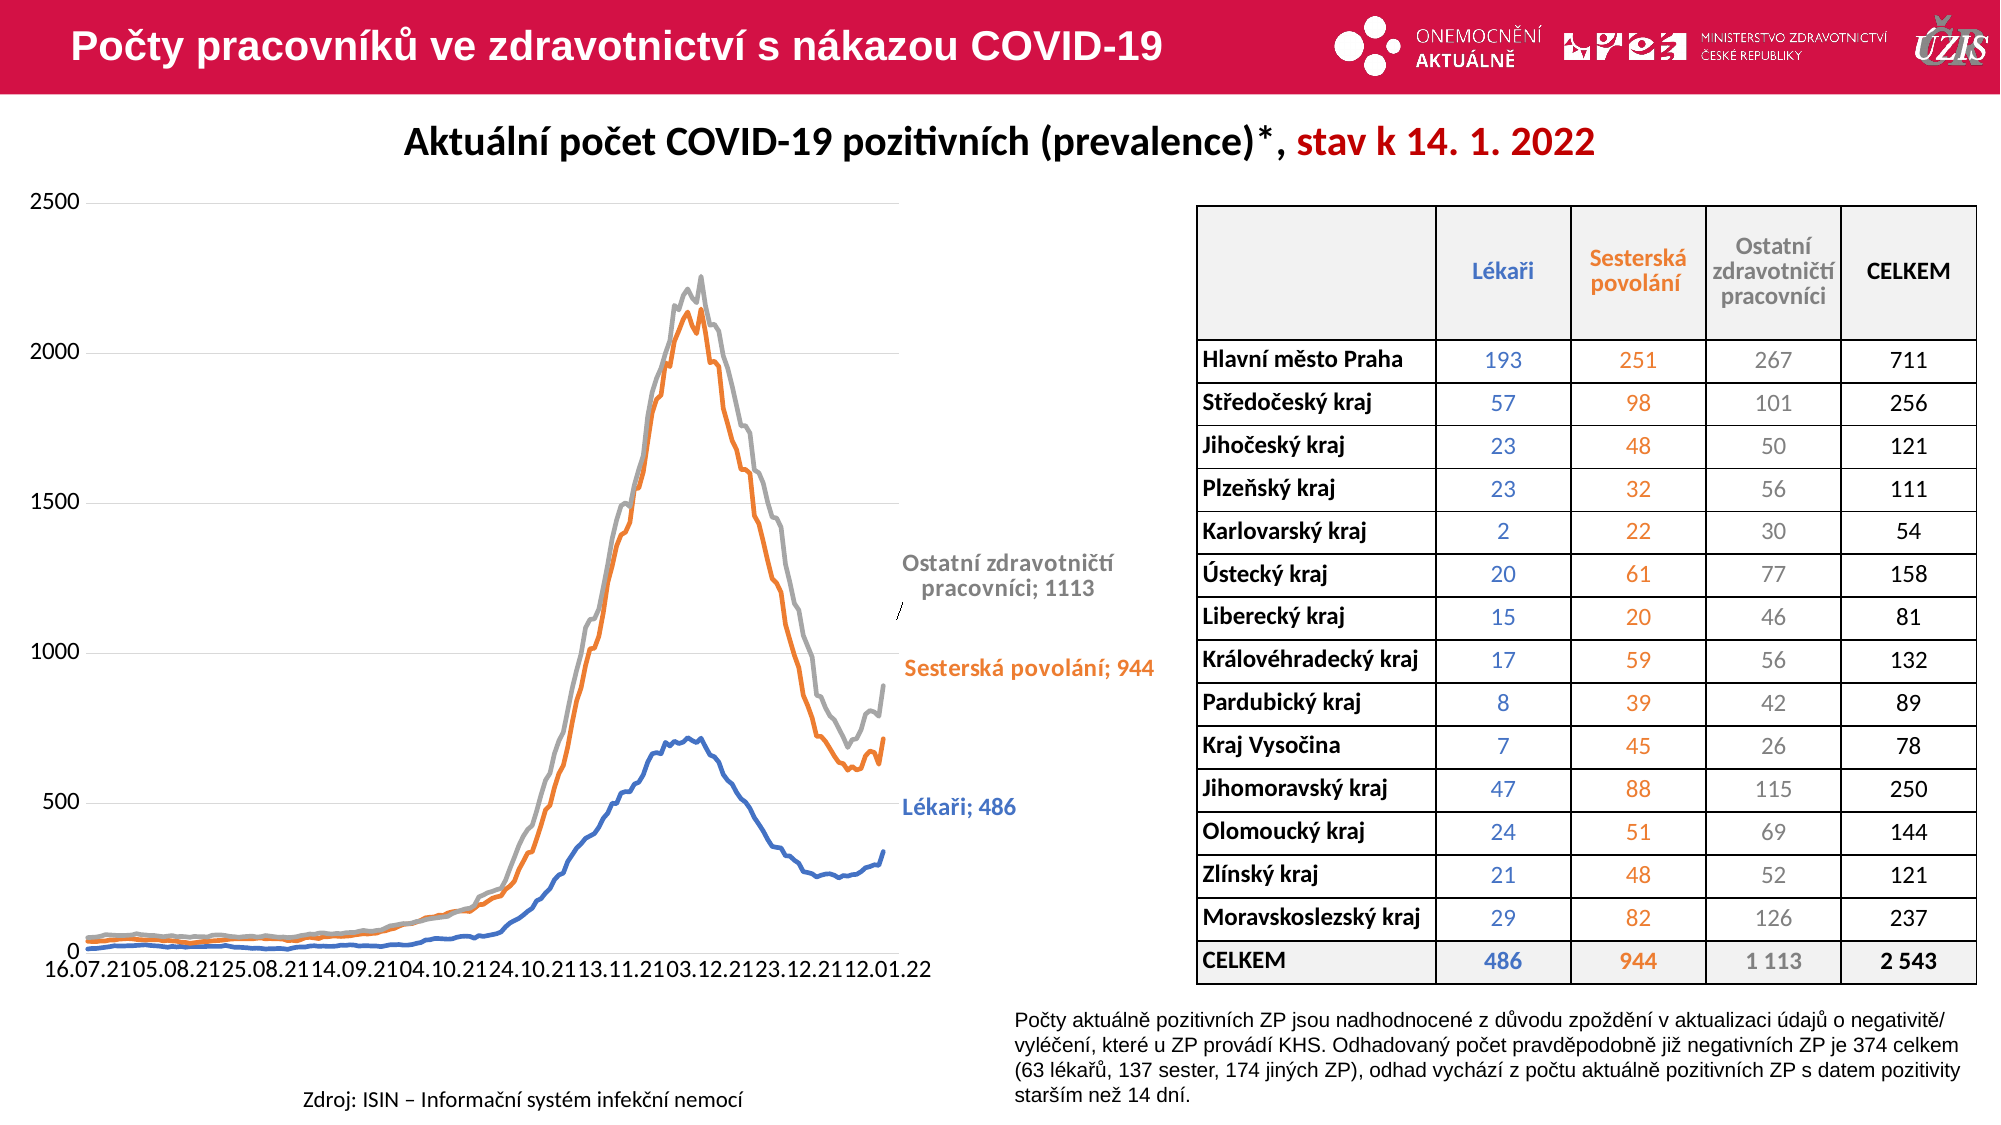

# Počty pracovníků ve zdravotnictví s nákazou COVID-19
Aktuální počet COVID-19 pozitivních (prevalence)*, stav k 14. 1. 2022

### Chart

| Category | Lékaři | Sesterská povolání | Ostatní zdravotničtí pracovníci |
|---|---|---|---|
| 16.07.21 | 14.0 | 40.0 | 52.0 |
| 17.07.21 | 16.0 | 39.0 | 53.0 |
| 18.07.21 | 16.0 | 39.0 | 54.0 |
| 19.07.21 | 18.0 | 41.0 | 57.0 |
| 20.07.21 | 20.0 | 41.0 | 62.0 |
| 21.07.21 | 22.0 | 44.0 | 61.0 |
| 22.07.21 | 25.0 | 44.0 | 60.0 |
| 23.07.21 | 24.0 | 47.0 | 59.0 |
| 24.07.21 | 24.0 | 48.0 | 59.0 |
| 25.07.21 | 25.0 | 49.0 | 60.0 |
| 26.07.21 | 25.0 | 48.0 | 61.0 |
| 27.07.21 | 26.0 | 46.0 | 65.0 |
| 28.07.21 | 27.0 | 45.0 | 62.0 |
| 29.07.21 | 28.0 | 44.0 | 61.0 |
| 30.07.21 | 26.0 | 45.0 | 59.0 |
| 31.07.21 | 25.0 | 45.0 | 59.0 |
| 01.08.21 | 24.0 | 45.0 | 57.0 |
| 02.08.21 | 22.0 | 41.0 | 55.0 |
| 03.08.21 | 20.0 | 43.0 | 57.0 |
| 04.08.21 | 23.0 | 41.0 | 59.0 |
| 05.08.21 | 21.0 | 40.0 | 55.0 |
| 06.08.21 | 23.0 | 37.0 | 56.0 |
| 07.08.21 | 20.0 | 36.0 | 55.0 |
| 08.08.21 | 22.0 | 33.0 | 53.0 |
| 09.08.21 | 22.0 | 35.0 | 56.0 |
| 10.08.21 | 22.0 | 37.0 | 55.0 |
| 11.08.21 | 22.0 | 39.0 | 55.0 |
| 12.08.21 | 23.0 | 39.0 | 54.0 |
| 13.08.21 | 23.0 | 41.0 | 60.0 |
| 14.08.21 | 23.0 | 42.0 | 61.0 |
| 15.08.21 | 23.0 | 43.0 | 61.0 |
| 16.08.21 | 26.0 | 45.0 | 59.0 |
| 17.08.21 | 23.0 | 47.0 | 56.0 |
| 18.08.21 | 20.0 | 48.0 | 55.0 |
| 19.08.21 | 20.0 | 48.0 | 53.0 |
| 20.08.21 | 19.0 | 48.0 | 55.0 |
| 21.08.21 | 18.0 | 48.0 | 56.0 |
| 22.08.21 | 16.0 | 48.0 | 57.0 |
| 23.08.21 | 17.0 | 50.0 | 54.0 |
| 24.08.21 | 16.0 | 51.0 | 55.0 |
| 25.08.21 | 14.0 | 48.0 | 59.0 |
| 26.08.21 | 15.0 | 49.0 | 57.0 |
| 27.08.21 | 15.0 | 48.0 | 55.0 |
| 28.08.21 | 16.0 | 48.0 | 53.0 |
| 29.08.21 | 15.0 | 47.0 | 54.0 |
| 30.08.21 | 13.0 | 42.0 | 52.0 |
| 31.08.21 | 17.0 | 43.0 | 53.0 |
| 01.09.21 | 20.0 | 41.0 | 55.0 |
| 02.09.21 | 21.0 | 46.0 | 59.0 |
| 03.09.21 | 21.0 | 52.0 | 61.0 |
| 04.09.21 | 24.0 | 53.0 | 64.0 |
| 05.09.21 | 25.0 | 51.0 | 63.0 |
| 06.09.21 | 23.0 | 49.0 | 67.0 |
| 07.09.21 | 24.0 | 55.0 | 68.0 |
| 08.09.21 | 23.0 | 55.0 | 65.0 |
| 09.09.21 | 23.0 | 57.0 | 64.0 |
| 10.09.21 | 24.0 | 57.0 | 66.0 |
| 11.09.21 | 27.0 | 56.0 | 65.0 |
| 12.09.21 | 26.0 | 57.0 | 68.0 |
| 13.09.21 | 28.0 | 58.0 | 69.0 |
| 14.09.21 | 27.0 | 61.0 | 69.0 |
| 15.09.21 | 24.0 | 63.0 | 73.0 |
| 16.09.21 | 25.0 | 65.0 | 76.0 |
| 17.09.21 | 25.0 | 64.0 | 74.0 |
| 18.09.21 | 24.0 | 66.0 | 73.0 |
| 19.09.21 | 24.0 | 67.0 | 76.0 |
| 20.09.21 | 22.0 | 73.0 | 77.0 |
| 21.09.21 | 25.0 | 75.0 | 84.0 |
| 22.09.21 | 28.0 | 80.0 | 91.0 |
| 23.09.21 | 28.0 | 83.0 | 93.0 |
| 24.09.21 | 29.0 | 90.0 | 96.0 |
| 25.09.21 | 27.0 | 96.0 | 99.0 |
| 26.09.21 | 27.0 | 98.0 | 98.0 |
| 27.09.21 | 29.0 | 99.0 | 101.0 |
| 28.09.21 | 33.0 | 104.0 | 106.0 |
| 29.09.21 | 36.0 | 110.0 | 107.0 |
| 30.09.21 | 44.0 | 118.0 | 112.0 |
| 01.10.21 | 45.0 | 120.0 | 115.0 |
| 02.10.21 | 49.0 | 121.0 | 117.0 |
| 03.10.21 | 49.0 | 127.0 | 119.0 |
| 04.10.21 | 48.0 | 126.0 | 121.0 |
| 05.10.21 | 47.0 | 134.0 | 123.0 |
| 06.10.21 | 48.0 | 138.0 | 132.0 |
| 07.10.21 | 53.0 | 140.0 | 138.0 |
| 08.10.21 | 56.0 | 141.0 | 143.0 |
| 09.10.21 | 57.0 | 141.0 | 148.0 |
| 10.10.21 | 56.0 | 139.0 | 150.0 |
| 11.10.21 | 50.0 | 150.0 | 159.0 |
| 12.10.21 | 59.0 | 162.0 | 188.0 |
| 13.10.21 | 56.0 | 163.0 | 194.0 |
| 14.10.21 | 59.0 | 173.0 | 202.0 |
| 15.10.21 | 62.0 | 183.0 | 206.0 |
| 16.10.21 | 65.0 | 188.0 | 212.0 |
| 17.10.21 | 71.0 | 191.0 | 216.0 |
| 18.10.21 | 88.0 | 213.0 | 243.0 |
| 19.10.21 | 101.0 | 224.0 | 283.0 |
| 20.10.21 | 109.0 | 240.0 | 320.0 |
| 21.10.21 | 116.0 | 279.0 | 359.0 |
| 22.10.21 | 127.0 | 306.0 | 390.0 |
| 23.10.21 | 140.0 | 335.0 | 413.0 |
| 24.10.21 | 150.0 | 338.0 | 426.0 |
| 25.10.21 | 175.0 | 381.0 | 474.0 |
| 26.10.21 | 182.0 | 427.0 | 528.0 |
| 27.10.21 | 201.0 | 478.0 | 577.0 |
| 28.10.21 | 215.0 | 493.0 | 600.0 |
| 29.10.21 | 245.0 | 552.0 | 665.0 |
| 30.10.21 | 261.0 | 599.0 | 708.0 |
| 31.10.21 | 267.0 | 626.0 | 737.0 |
| 01.11.21 | 306.0 | 688.0 | 810.0 |
| 02.11.21 | 328.0 | 769.0 | 883.0 |
| 03.11.21 | 351.0 | 842.0 | 944.0 |
| 04.11.21 | 365.0 | 885.0 | 998.0 |
| 05.11.21 | 383.0 | 959.0 | 1085.0 |
| 06.11.21 | 391.0 | 1015.0 | 1113.0 |
| 07.11.21 | 399.0 | 1017.0 | 1115.0 |
| 08.11.21 | 420.0 | 1057.0 | 1148.0 |
| 09.11.21 | 450.0 | 1136.0 | 1220.0 |
| 10.11.21 | 467.0 | 1236.0 | 1296.0 |
| 11.11.21 | 500.0 | 1291.0 | 1382.0 |
| 12.11.21 | 499.0 | 1358.0 | 1444.0 |
| 13.11.21 | 534.0 | 1395.0 | 1492.0 |
| 14.11.21 | 539.0 | 1404.0 | 1502.0 |
| 15.11.21 | 538.0 | 1437.0 | 1489.0 |
| 16.11.21 | 564.0 | 1549.0 | 1561.0 |
| 17.11.21 | 570.0 | 1551.0 | 1613.0 |
| 18.11.21 | 595.0 | 1605.0 | 1659.0 |
| 19.11.21 | 637.0 | 1706.0 | 1790.0 |
| 20.11.21 | 665.0 | 1802.0 | 1870.0 |
| 21.11.21 | 669.0 | 1847.0 | 1917.0 |
| 22.11.21 | 665.0 | 1861.0 | 1951.0 |
| 23.11.21 | 703.0 | 1969.0 | 2001.0 |
| 24.11.21 | 691.0 | 1956.0 | 2043.0 |
| 25.11.21 | 707.0 | 2040.0 | 2160.0 |
| 26.11.21 | 699.0 | 2076.0 | 2145.0 |
| 27.11.21 | 704.0 | 2114.0 | 2193.0 |
| 28.11.21 | 719.0 | 2138.0 | 2215.0 |
| 29.11.21 | 709.0 | 2092.0 | 2185.0 |
| 30.11.21 | 702.0 | 2066.0 | 2169.0 |
| 01.12.21 | 717.0 | 2148.0 | 2257.0 |
| 02.12.21 | 688.0 | 2070.0 | 2159.0 |
| 03.12.21 | 661.0 | 1969.0 | 2094.0 |
| 04.12.21 | 655.0 | 1974.0 | 2097.0 |
| 05.12.21 | 637.0 | 1956.0 | 2074.0 |
| 06.12.21 | 596.0 | 1817.0 | 1992.0 |
| 07.12.21 | 576.0 | 1764.0 | 1950.0 |
| 08.12.21 | 564.0 | 1709.0 | 1891.0 |
| 09.12.21 | 536.0 | 1679.0 | 1825.0 |
| 10.12.21 | 515.0 | 1613.0 | 1758.0 |
| 11.12.21 | 504.0 | 1613.0 | 1759.0 |
| 12.12.21 | 483.0 | 1600.0 | 1734.0 |
| 13.12.21 | 452.0 | 1459.0 | 1611.0 |
| 14.12.21 | 430.0 | 1432.0 | 1602.0 |
| 15.12.21 | 407.0 | 1372.0 | 1567.0 |
| 16.12.21 | 379.0 | 1308.0 | 1503.0 |
| 17.12.21 | 356.0 | 1249.0 | 1454.0 |
| 18.12.21 | 353.0 | 1234.0 | 1451.0 |
| 19.12.21 | 351.0 | 1203.0 | 1420.0 |
| 20.12.21 | 325.0 | 1096.0 | 1297.0 |
| 21.12.21 | 324.0 | 1044.0 | 1236.0 |
| 22.12.21 | 310.0 | 993.0 | 1166.0 |
| 23.12.21 | 300.0 | 952.0 | 1144.0 |
| 24.12.21 | 272.0 | 860.0 | 1060.0 |
| 25.12.21 | 269.0 | 825.0 | 1023.0 |
| 26.12.21 | 265.0 | 784.0 | 987.0 |
| 27.12.21 | 254.0 | 723.0 | 860.0 |
| 28.12.21 | 260.0 | 723.0 | 855.0 |
| 29.12.21 | 264.0 | 706.0 | 818.0 |
| 30.12.21 | 265.0 | 682.0 | 791.0 |
| 31.12.21 | 260.0 | 657.0 | 778.0 |
| 01.01.22 | 251.0 | 636.0 | 749.0 |
| 02.01.22 | 259.0 | 632.0 | 720.0 |
| 03.01.22 | 257.0 | 610.0 | 686.0 |
| 04.01.22 | 262.0 | 623.0 | 712.0 |
| 05.01.22 | 263.0 | 611.0 | 715.0 |
| 06.01.22 | 272.0 | 616.0 | 745.0 |
| 07.01.22 | 285.0 | 658.0 | 797.0 |
| 08.01.22 | 289.0 | 674.0 | 809.0 |
| 09.01.22 | 295.0 | 669.0 | 804.0 |
| 10.01.22 | 293.0 | 630.0 | 790.0 |
| 11.01.22 | 339.0 | 715.0 | 892.0 |
| 12.01.22 | None | None | None |
| 13.01.22 | None | None | None |
| 14.01.22 | 486.0 | 944.0 | 1113.0 |
|  | Lékaři | Sesterská povolání | Ostatní zdravotničtí pracovníci | CELKEM |
| --- | --- | --- | --- | --- |
| Hlavní město Praha | 193 | 251 | 267 | 711 |
| Středočeský kraj | 57 | 98 | 101 | 256 |
| Jihočeský kraj | 23 | 48 | 50 | 121 |
| Plzeňský kraj | 23 | 32 | 56 | 111 |
| Karlovarský kraj | 2 | 22 | 30 | 54 |
| Ústecký kraj | 20 | 61 | 77 | 158 |
| Liberecký kraj | 15 | 20 | 46 | 81 |
| Královéhradecký kraj | 17 | 59 | 56 | 132 |
| Pardubický kraj | 8 | 39 | 42 | 89 |
| Kraj Vysočina | 7 | 45 | 26 | 78 |
| Jihomoravský kraj | 47 | 88 | 115 | 250 |
| Olomoucký kraj | 24 | 51 | 69 | 144 |
| Zlínský kraj | 21 | 48 | 52 | 121 |
| Moravskoslezský kraj | 29 | 82 | 126 | 237 |
| CELKEM | 486 | 944 | 1 113 | 2 543 |
Počty aktuálně pozitivních ZP jsou nadhodnocené z důvodu zpoždění v aktualizaci údajů o negativitě/ vyléčení, které u ZP provádí KHS. Odhadovaný počet pravděpodobně již negativních ZP je 374 celkem (63 lékařů, 137 sester, 174 jiných ZP), odhad vychází z počtu aktuálně pozitivních ZP s datem pozitivity starším než 14 dní.
Zdroj: ISIN – Informační systém infekční nemocí